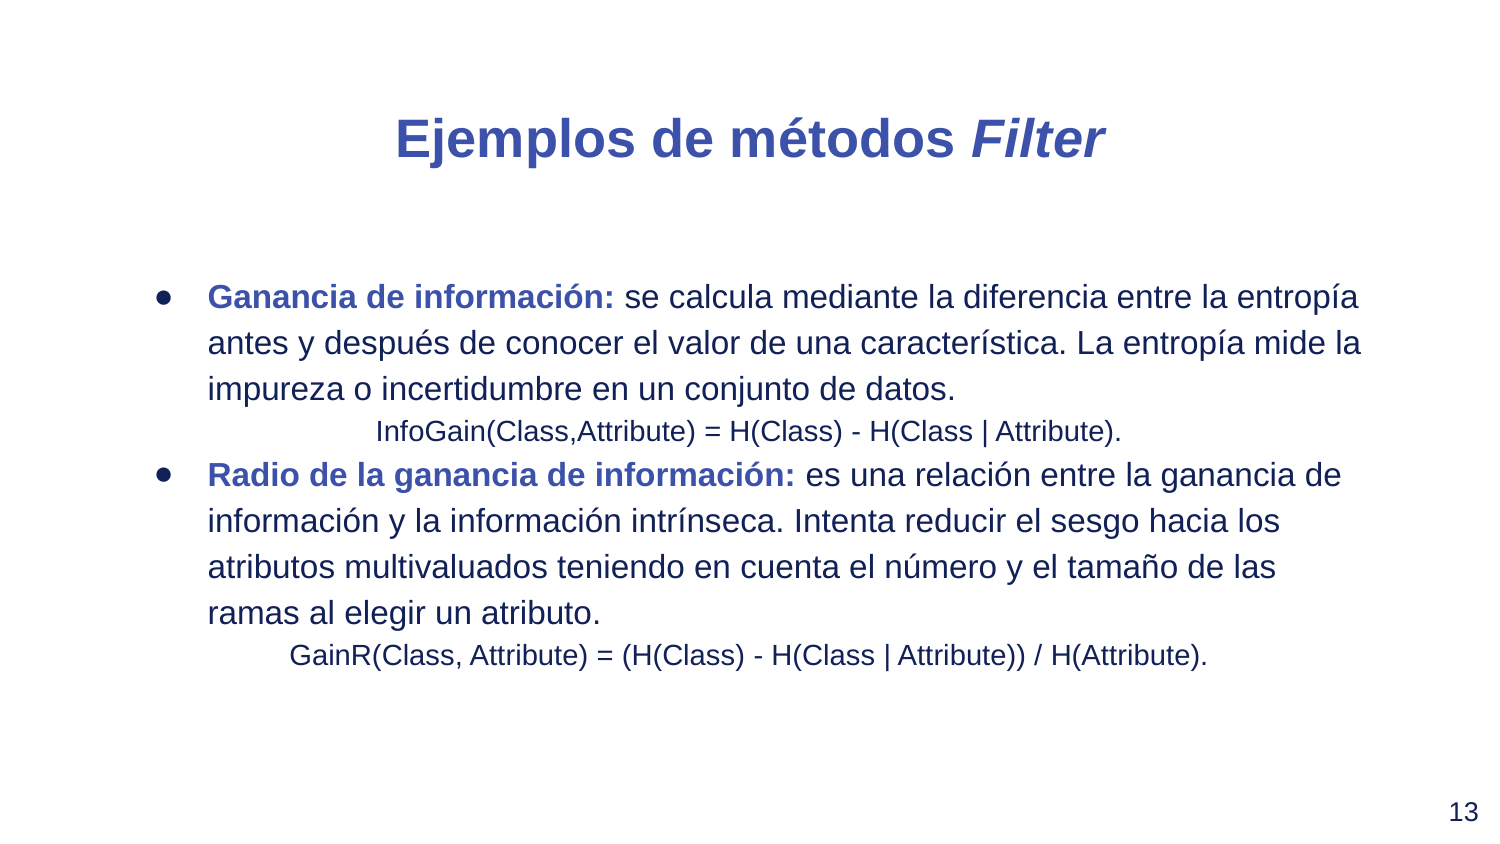

Ejemplos de métodos Filter
Ganancia de información: se calcula mediante la diferencia entre la entropía antes y después de conocer el valor de una característica. La entropía mide la impureza o incertidumbre en un conjunto de datos.
InfoGain(Class,Attribute) = H(Class) - H(Class | Attribute).
Radio de la ganancia de información: es una relación entre la ganancia de información y la información intrínseca. Intenta reducir el sesgo hacia los atributos multivaluados teniendo en cuenta el número y el tamaño de las ramas al elegir un atributo.
GainR(Class, Attribute) = (H(Class) - H(Class | Attribute)) / H(Attribute).

13